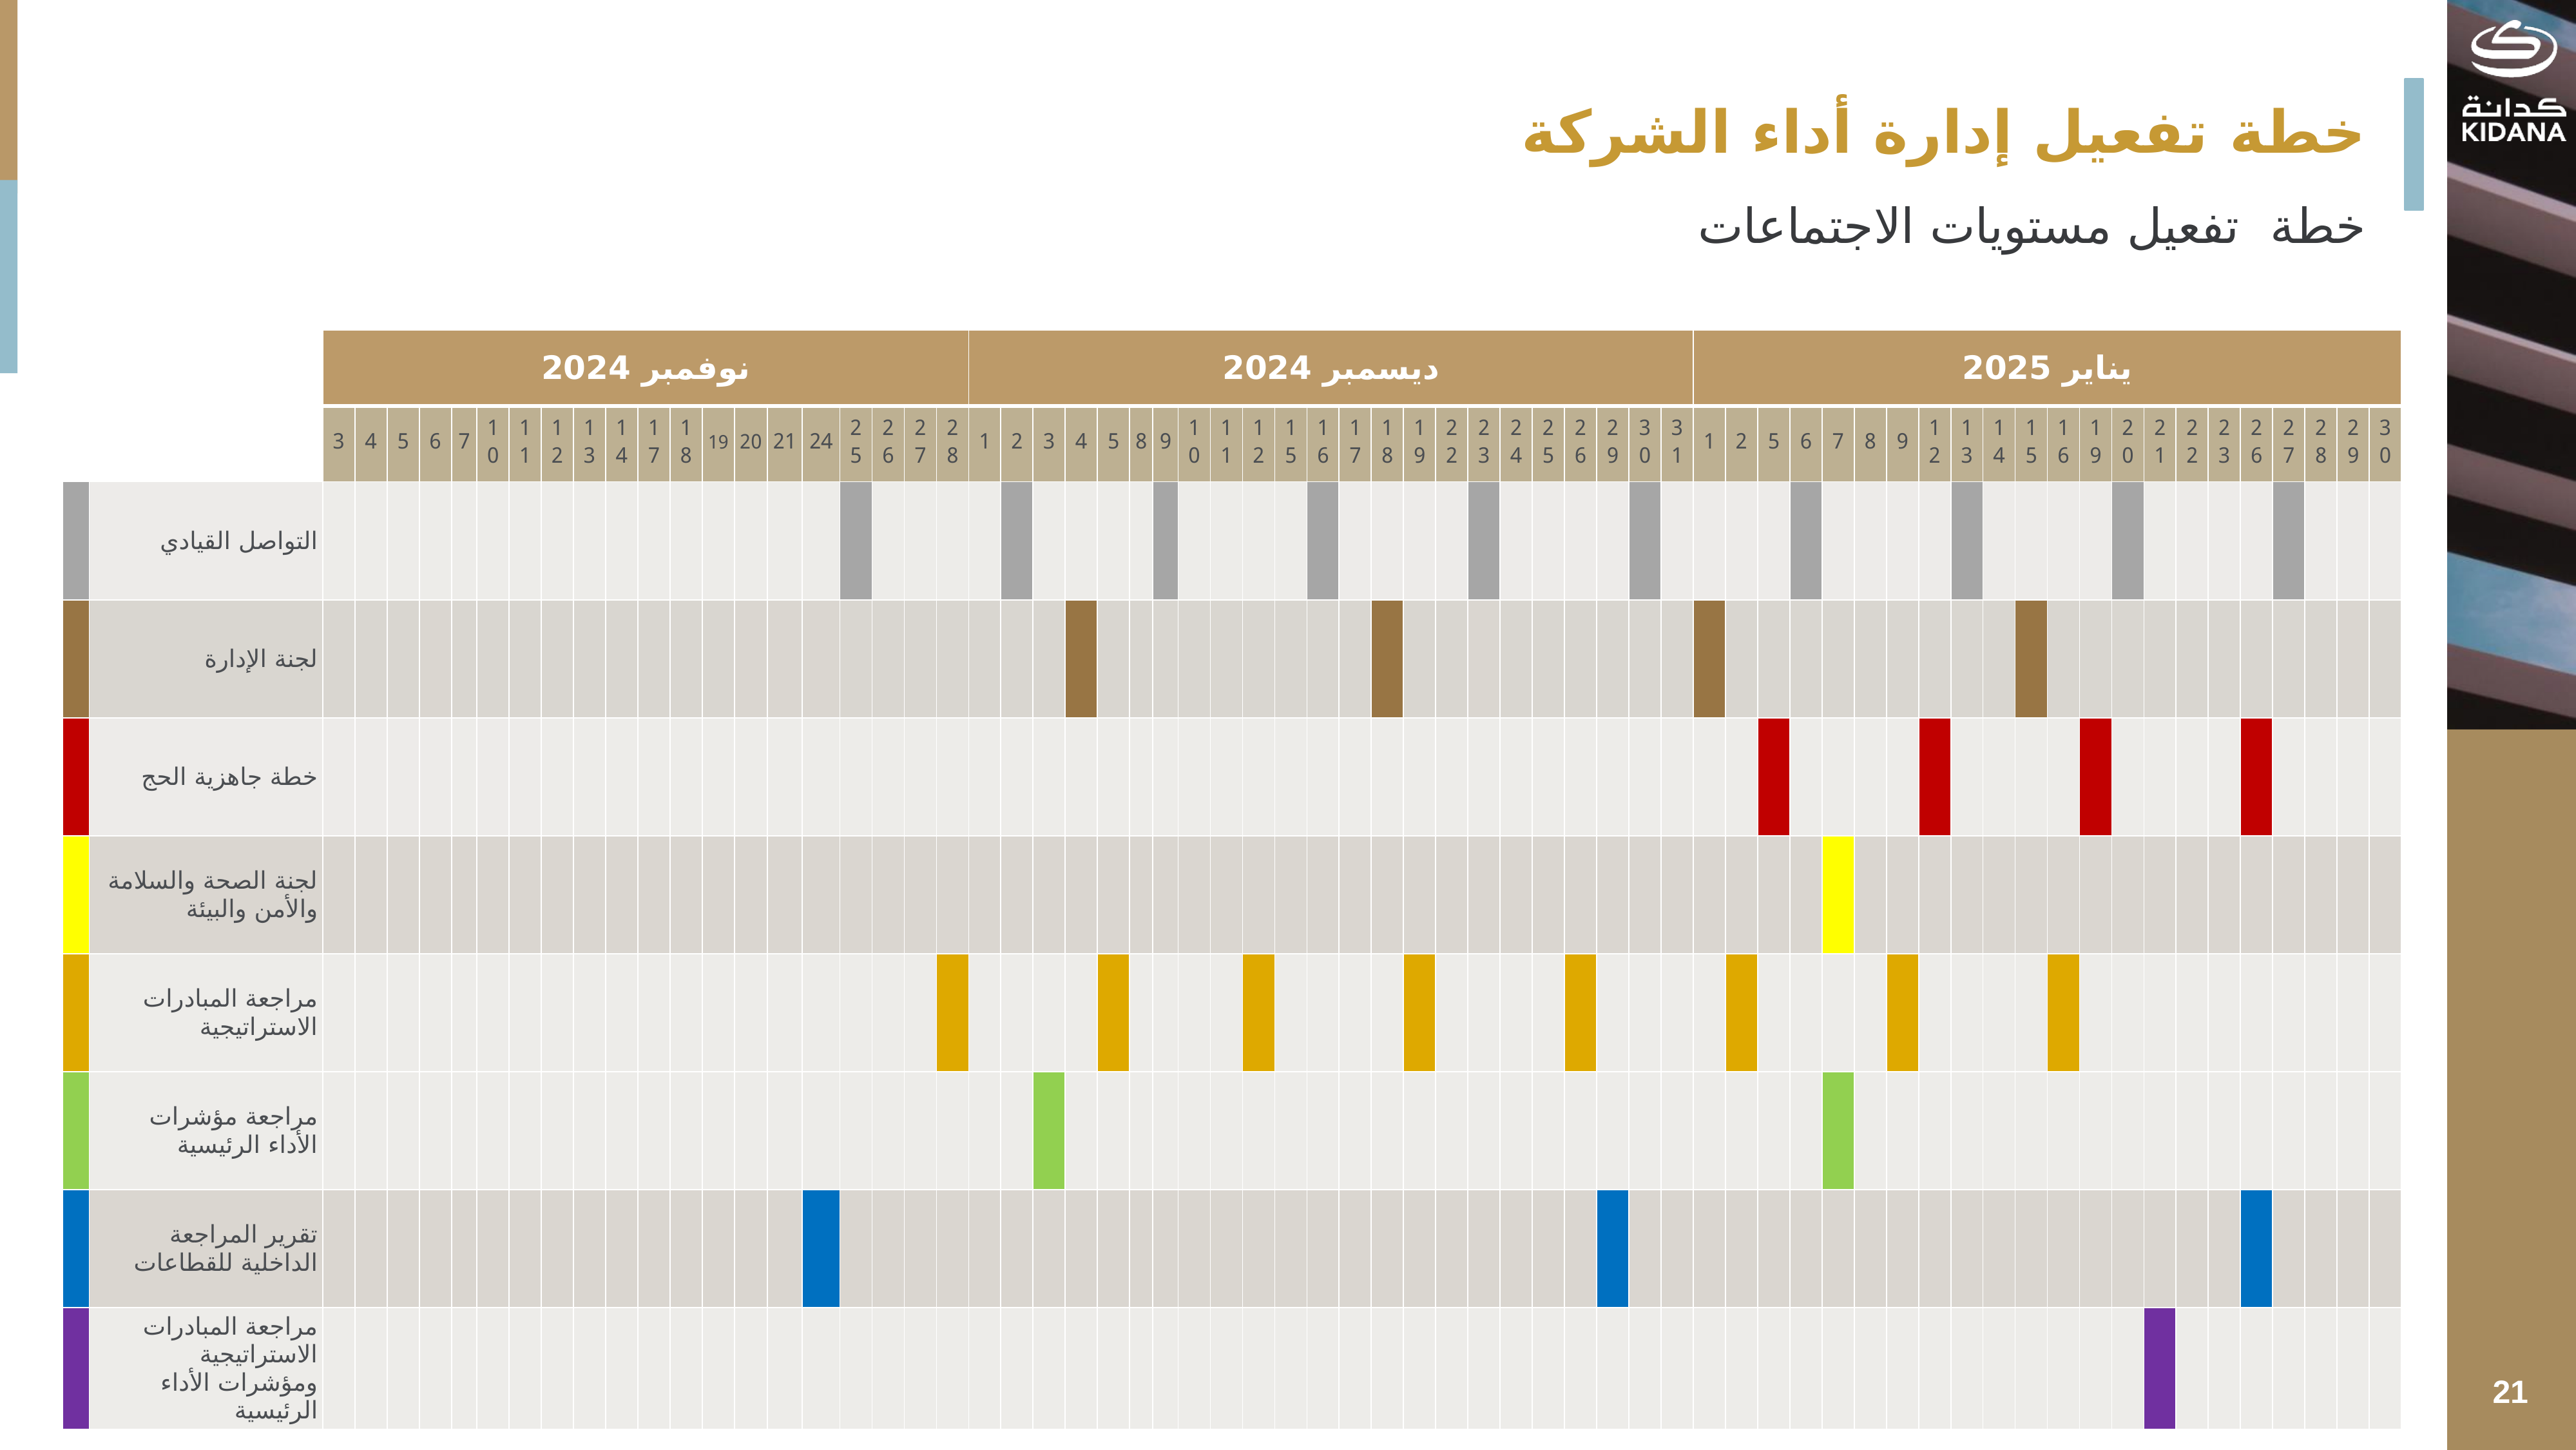

خطة تفعيل إدارة أداء الشركة
خطة  تفعيل مستويات الاجتماعات
|  |  | نوفمبر 2024 |  |  |  |  |  |  |  |  |  |  |  |  |  |  |  |  |  |  |  | ديسمبر 2024 |  |  |  |  |  |  |  |  |  |  |  |  |  |  |  |  |  |  |  |  |  |  | يناير 2025 |  |  |  |  |  |  |  |  |  |  |  |  |  |  |  |  |  |  |  |  |  |
| --- | --- | --- | --- | --- | --- | --- | --- | --- | --- | --- | --- | --- | --- | --- | --- | --- | --- | --- | --- | --- | --- | --- | --- | --- | --- | --- | --- | --- | --- | --- | --- | --- | --- | --- | --- | --- | --- | --- | --- | --- | --- | --- | --- | --- | --- | --- | --- | --- | --- | --- | --- | --- | --- | --- | --- | --- | --- | --- | --- | --- | --- | --- | --- | --- | --- | --- |
|  |  | 3 | 4 | 5 | 6 | 7 | 10 | 11 | 12 | 13 | 14 | 17 | 18 | 19 | 20 | 21 | 24 | 25 | 26 | 27 | 28 | 1 | 2 | 3 | 4 | 5 | 8 | 9 | 10 | 11 | 12 | 15 | 16 | 17 | 18 | 19 | 22 | 23 | 24 | 25 | 26 | 29 | 30 | 31 | 1 | 2 | 5 | 6 | 7 | 8 | 9 | 12 | 13 | 14 | 15 | 16 | 19 | 20 | 21 | 22 | 23 | 26 | 27 | 28 | 29 | 30 |
|  | التواصل القيادي |  |  |  |  |  |  |  |  |  |  |  |  |  |  |  |  |  |  |  |  |  |  |  |  |  |  |  |  |  |  |  |  |  |  |  |  |  |  |  |  |  |  |  |  |  |  |  |  |  |  |  |  |  |  |  |  |  |  |  |  |  |  |  |  |  |
|  | لجنة الإدارة |  |  |  |  |  |  |  |  |  |  |  |  |  |  |  |  |  |  |  |  |  |  |  |  |  |  |  |  |  |  |  |  |  |  |  |  |  |  |  |  |  |  |  |  |  |  |  |  |  |  |  |  |  |  |  |  |  |  |  |  |  |  |  |  |  |
|  | خطة جاهزية الحج |  |  |  |  |  |  |  |  |  |  |  |  |  |  |  |  |  |  |  |  |  |  |  |  |  |  |  |  |  |  |  |  |  |  |  |  |  |  |  |  |  |  |  |  |  |  |  |  |  |  |  |  |  |  |  |  |  |  |  |  |  |  |  |  |  |
|  | لجنة الصحة والسلامة والأمن والبيئة |  |  |  |  |  |  |  |  |  |  |  |  |  |  |  |  |  |  |  |  |  |  |  |  |  |  |  |  |  |  |  |  |  |  |  |  |  |  |  |  |  |  |  |  |  |  |  |  |  |  |  |  |  |  |  |  |  |  |  |  |  |  |  |  |  |
|  | مراجعة المبادرات الاستراتيجية |  |  |  |  |  |  |  |  |  |  |  |  |  |  |  |  |  |  |  |  |  |  |  |  |  |  |  |  |  |  |  |  |  |  |  |  |  |  |  |  |  |  |  |  |  |  |  |  |  |  |  |  |  |  |  |  |  |  |  |  |  |  |  |  |  |
|  | مراجعة مؤشرات الأداء الرئيسية |  |  |  |  |  |  |  |  |  |  |  |  |  |  |  |  |  |  |  |  |  |  |  |  |  |  |  |  |  |  |  |  |  |  |  |  |  |  |  |  |  |  |  |  |  |  |  |  |  |  |  |  |  |  |  |  |  |  |  |  |  |  |  |  |  |
|  | تقرير المراجعة الداخلية للقطاعات |  |  |  |  |  |  |  |  |  |  |  |  |  |  |  |  |  |  |  |  |  |  |  |  |  |  |  |  |  |  |  |  |  |  |  |  |  |  |  |  |  |  |  |  |  |  |  |  |  |  |  |  |  |  |  |  |  |  |  |  |  |  |  |  |  |
|  | مراجعة المبادرات الاستراتيجية ومؤشرات الأداء الرئيسية |  |  |  |  |  |  |  |  |  |  |  |  |  |  |  |  |  |  |  |  |  |  |  |  |  |  |  |  |  |  |  |  |  |  |  |  |  |  |  |  |  |  |  |  |  |  |  |  |  |  |  |  |  |  |  |  |  |  |  |  |  |  |  |  |  |
الاجتماع